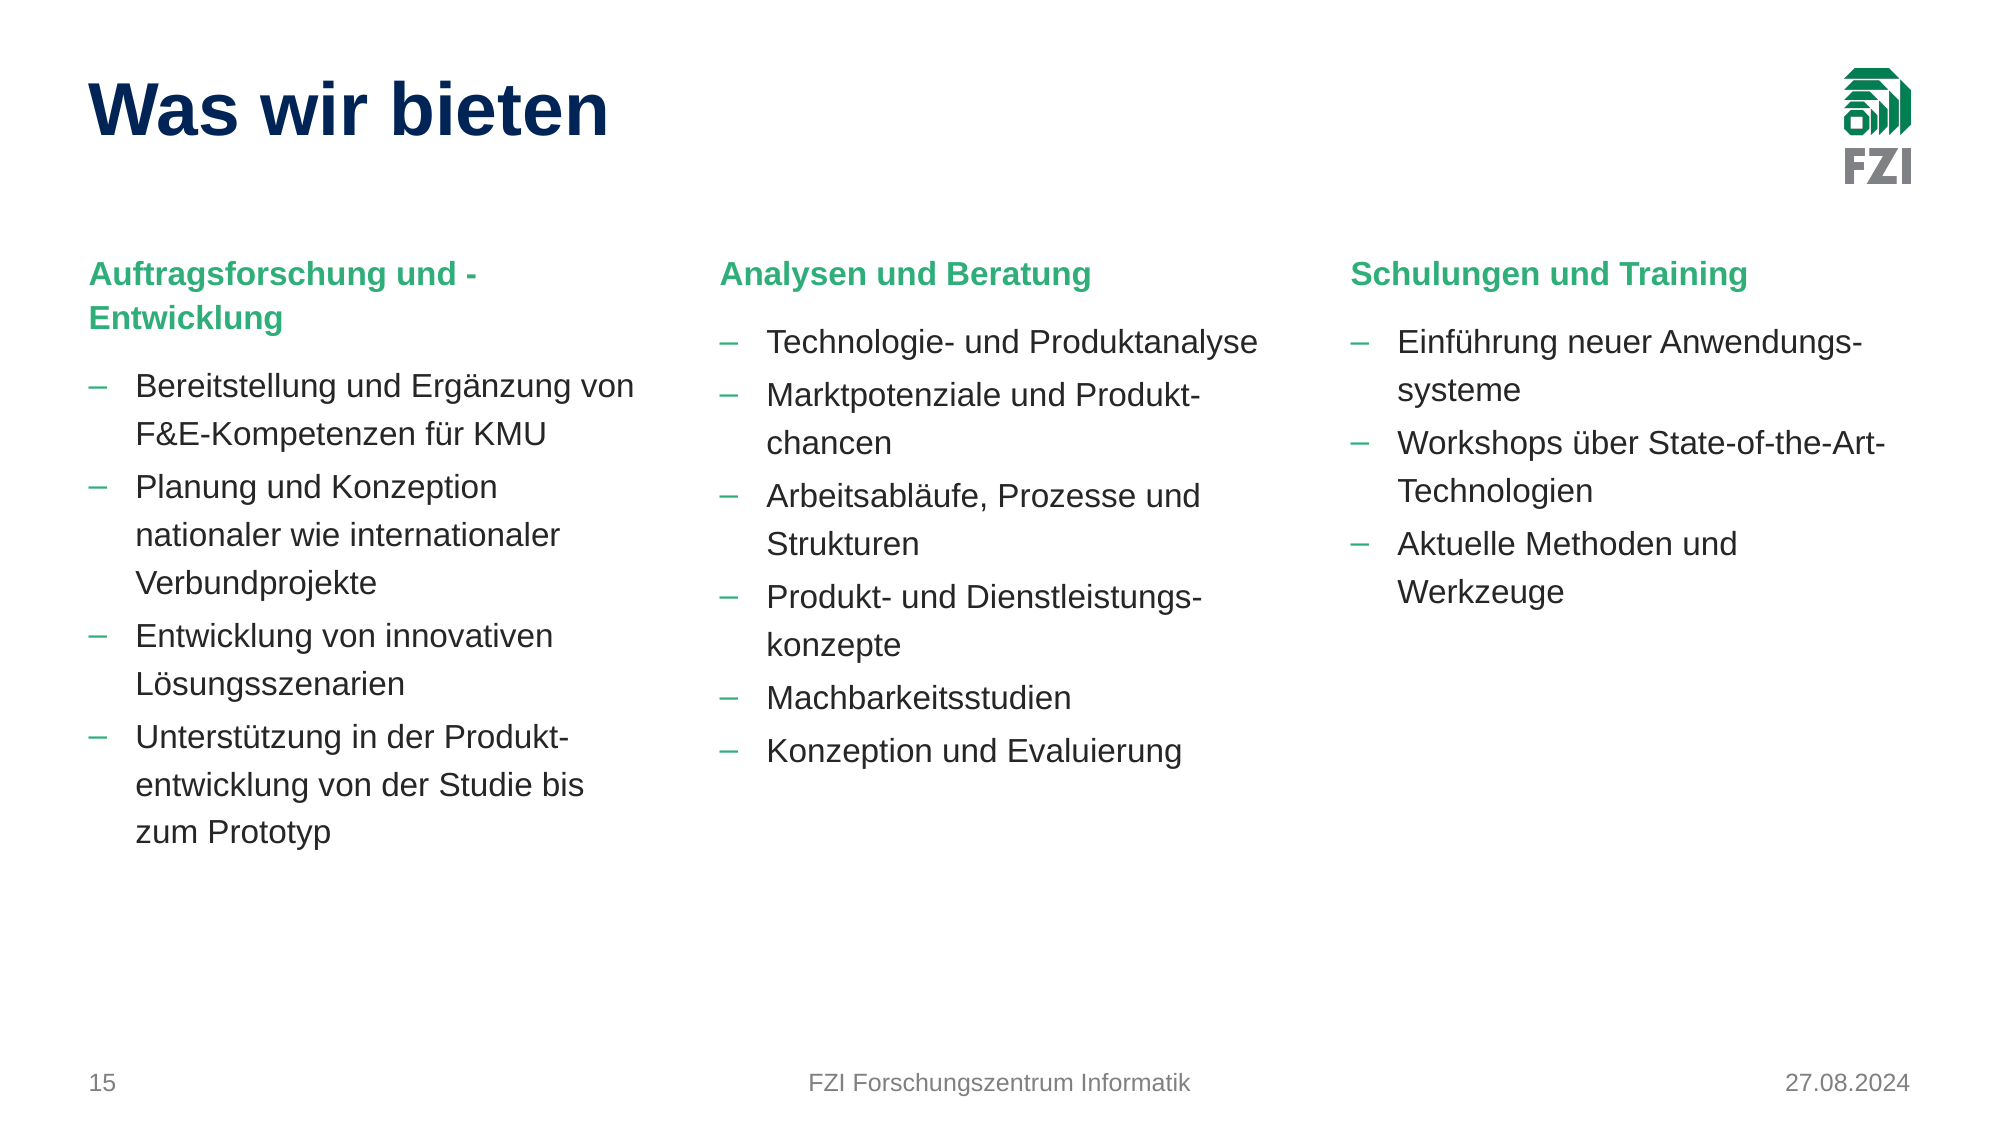

# Was wir bieten
Auftragsforschung und -Entwicklung
Bereitstellung und Ergänzung von F&E-Kompetenzen für KMU
Planung und Konzeption nationaler wie internationaler Verbundprojekte
Entwicklung von innovativen
Lösungsszenarien
Unterstützung in der Produkt-entwicklung von der Studie bis zum Prototyp

Analysen und Beratung
Technologie- und Produktanalyse
Marktpotenziale und Produkt-chancen
Arbeitsabläufe, Prozesse und Strukturen
Produkt- und Dienstleistungs-konzepte
Machbarkeitsstudien
Konzeption und Evaluierung

Schulungen und Training
Einführung neuer Anwendungs-systeme
Workshops über State-of-the-Art-Technologien
Aktuelle Methoden und Werkzeuge

15
FZI Forschungszentrum Informatik
27.08.2024